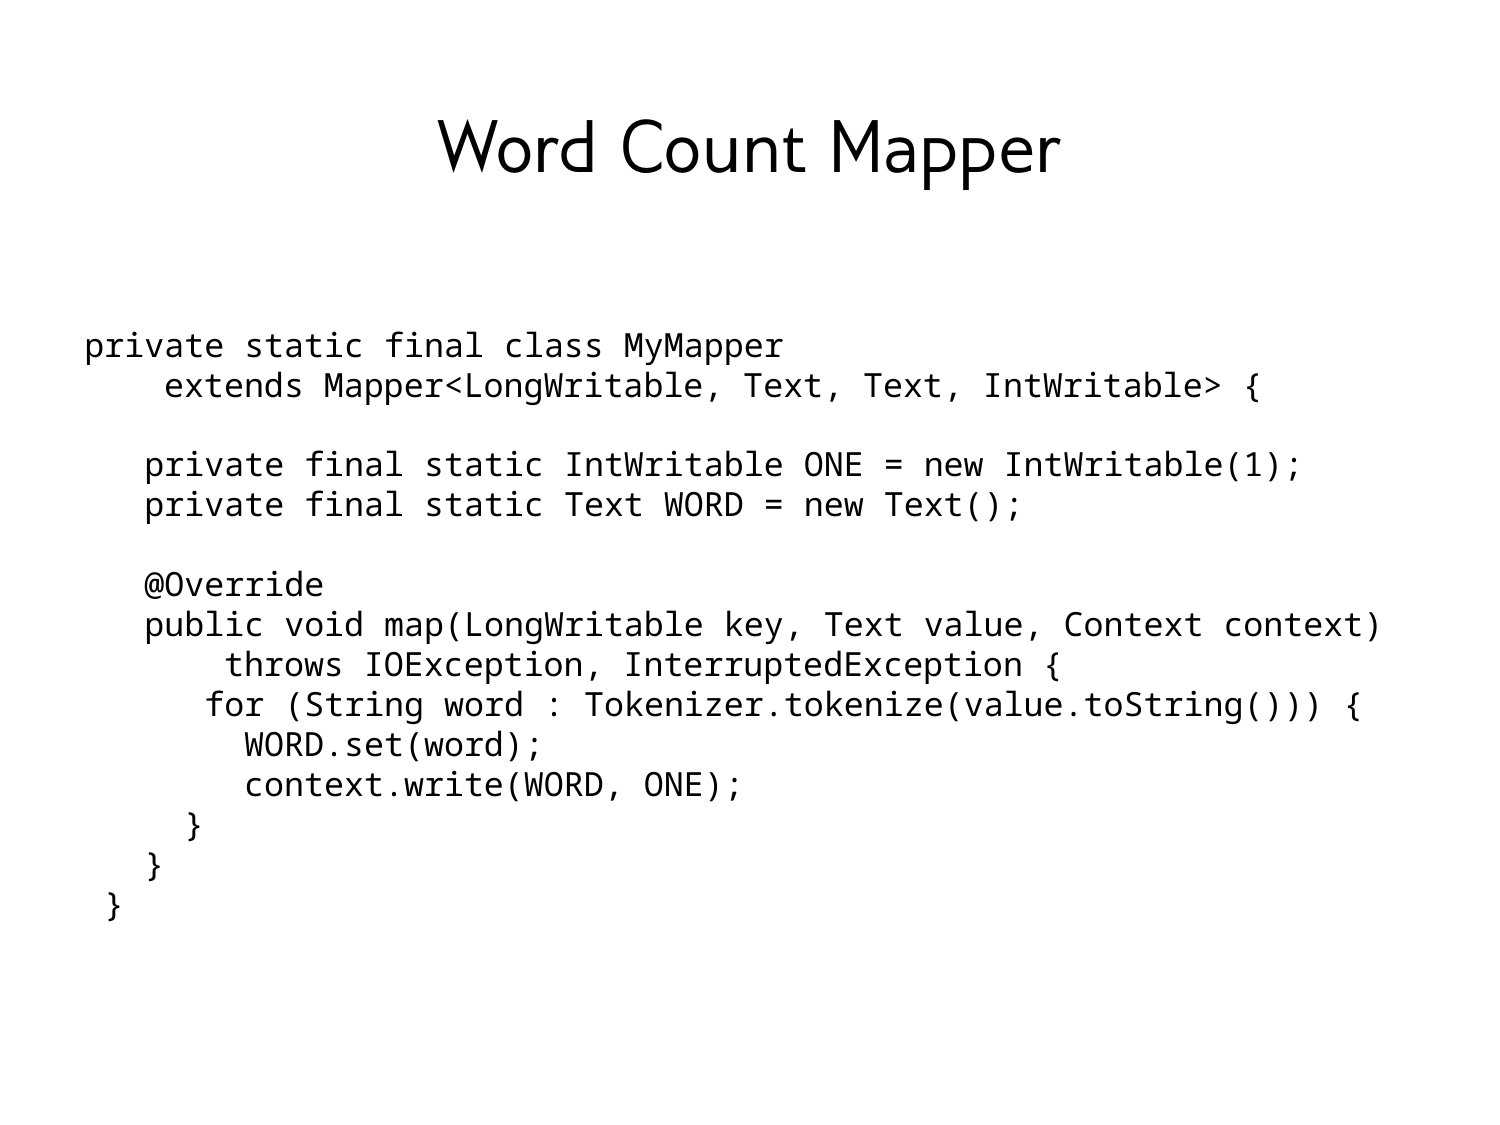

Word Count Mapper
 private static final class MyMapper
     extends Mapper<LongWritable, Text, Text, IntWritable> {

    private final static IntWritable ONE = new IntWritable(1);
    private final static Text WORD = new Text();

    @Override
    public void map(LongWritable key, Text value, Context context)
        throws IOException, InterruptedException {
       for (String word : Tokenizer.tokenize(value.toString())) {
         WORD.set(word);
         context.write(WORD, ONE);
      }
    }
  }